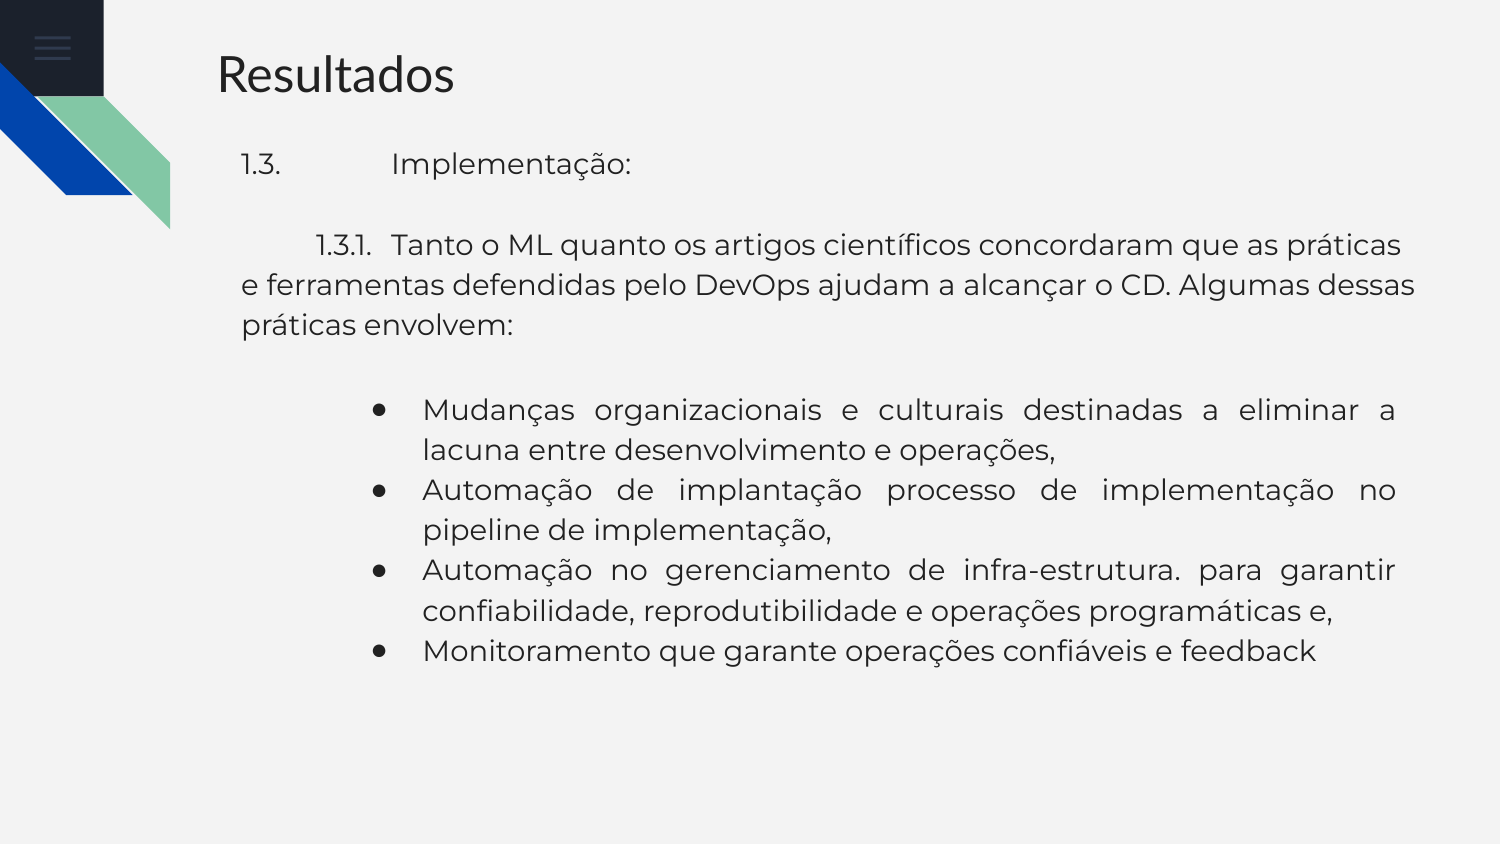

# Resultados
1.3.	Implementação:

1.3.1.	Tanto o ML quanto os artigos científicos concordaram que as práticas
e ferramentas defendidas pelo DevOps ajudam a alcançar o CD. Algumas dessas práticas envolvem:

Mudanças organizacionais e culturais destinadas a eliminar a lacuna entre desenvolvimento e operações,
Automação de implantação processo de implementação no pipeline de implementação,
Automação no gerenciamento de infra-estrutura. para garantir confiabilidade, reprodutibilidade e operações programáticas e,
Monitoramento que garante operações confiáveis ​​e feedback